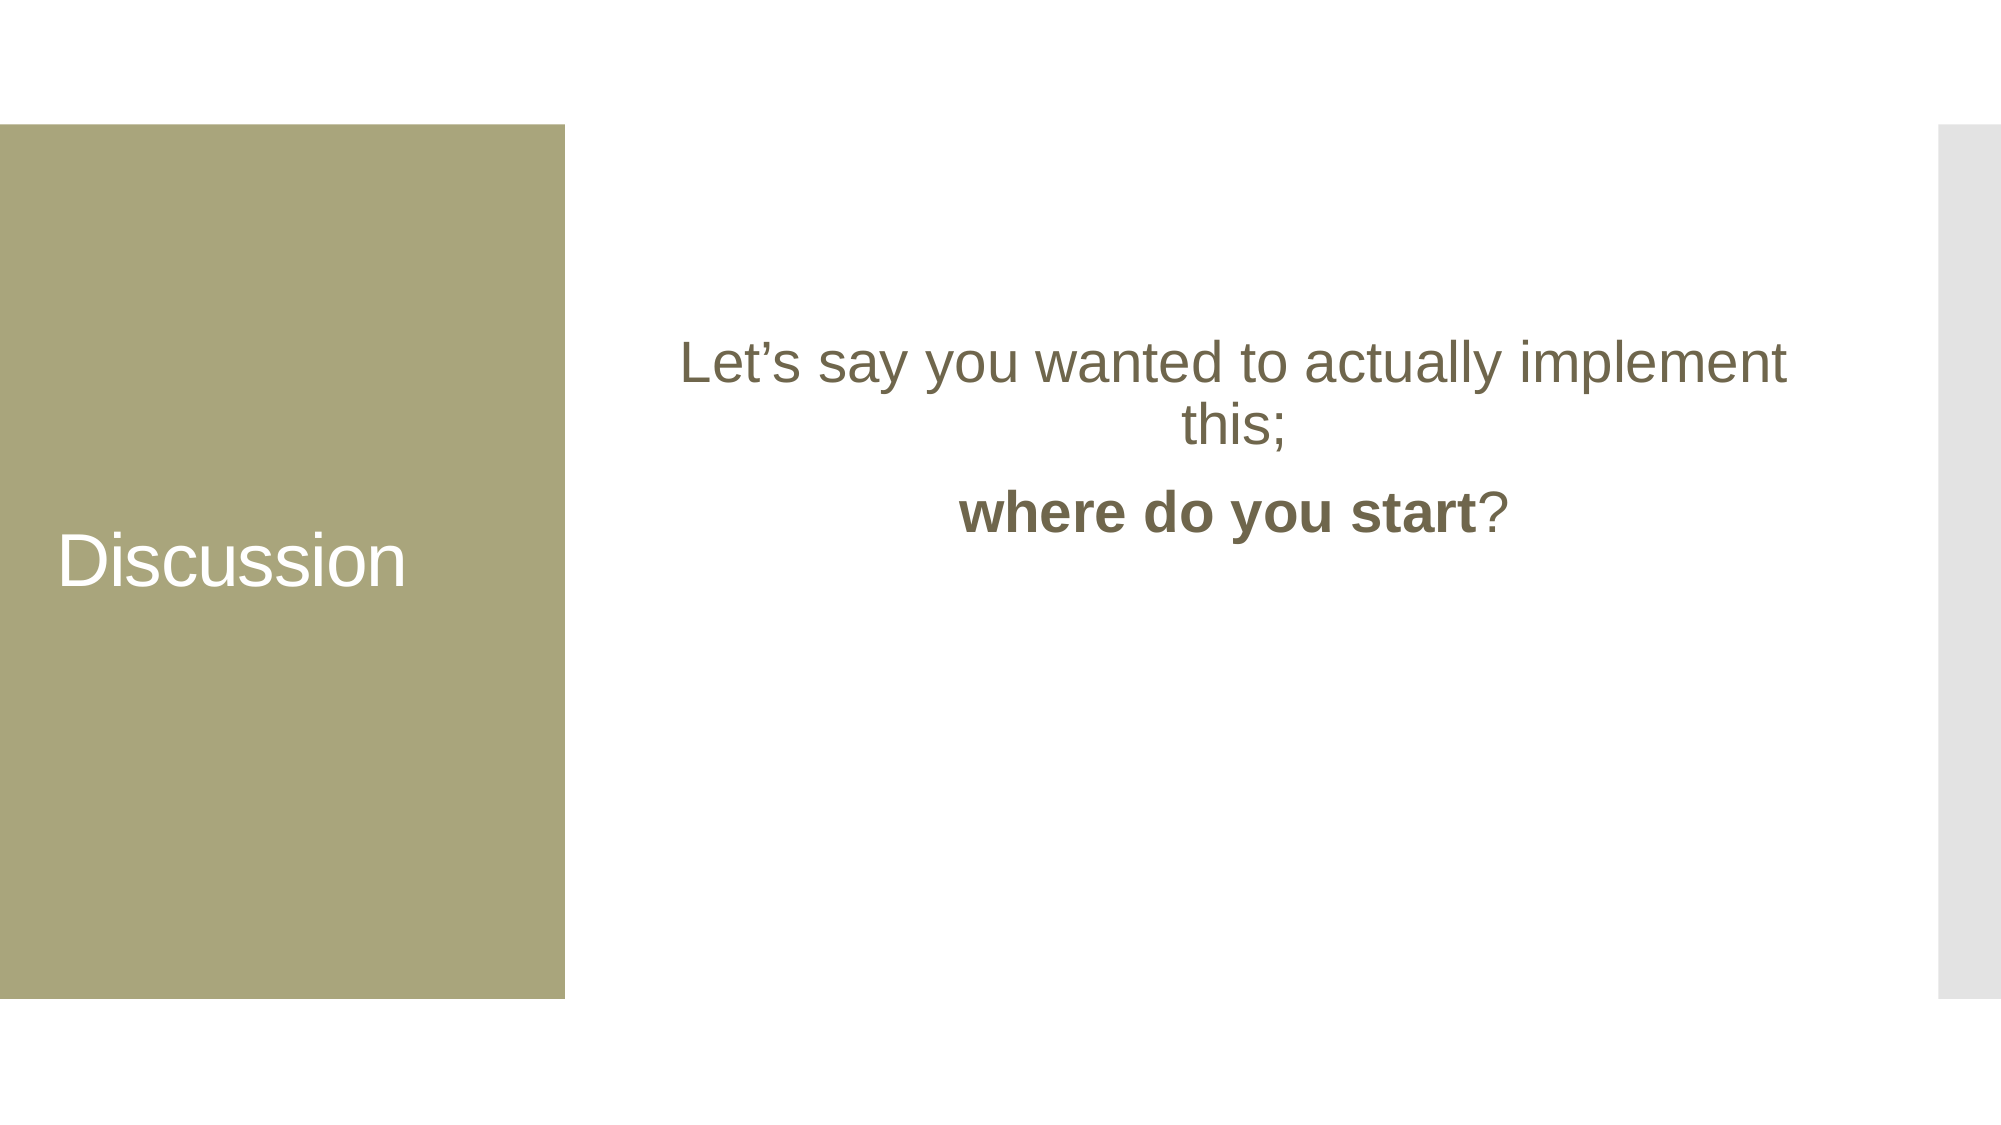

Let’s say you wanted to actually implement this;
where do you start?
# Discussion